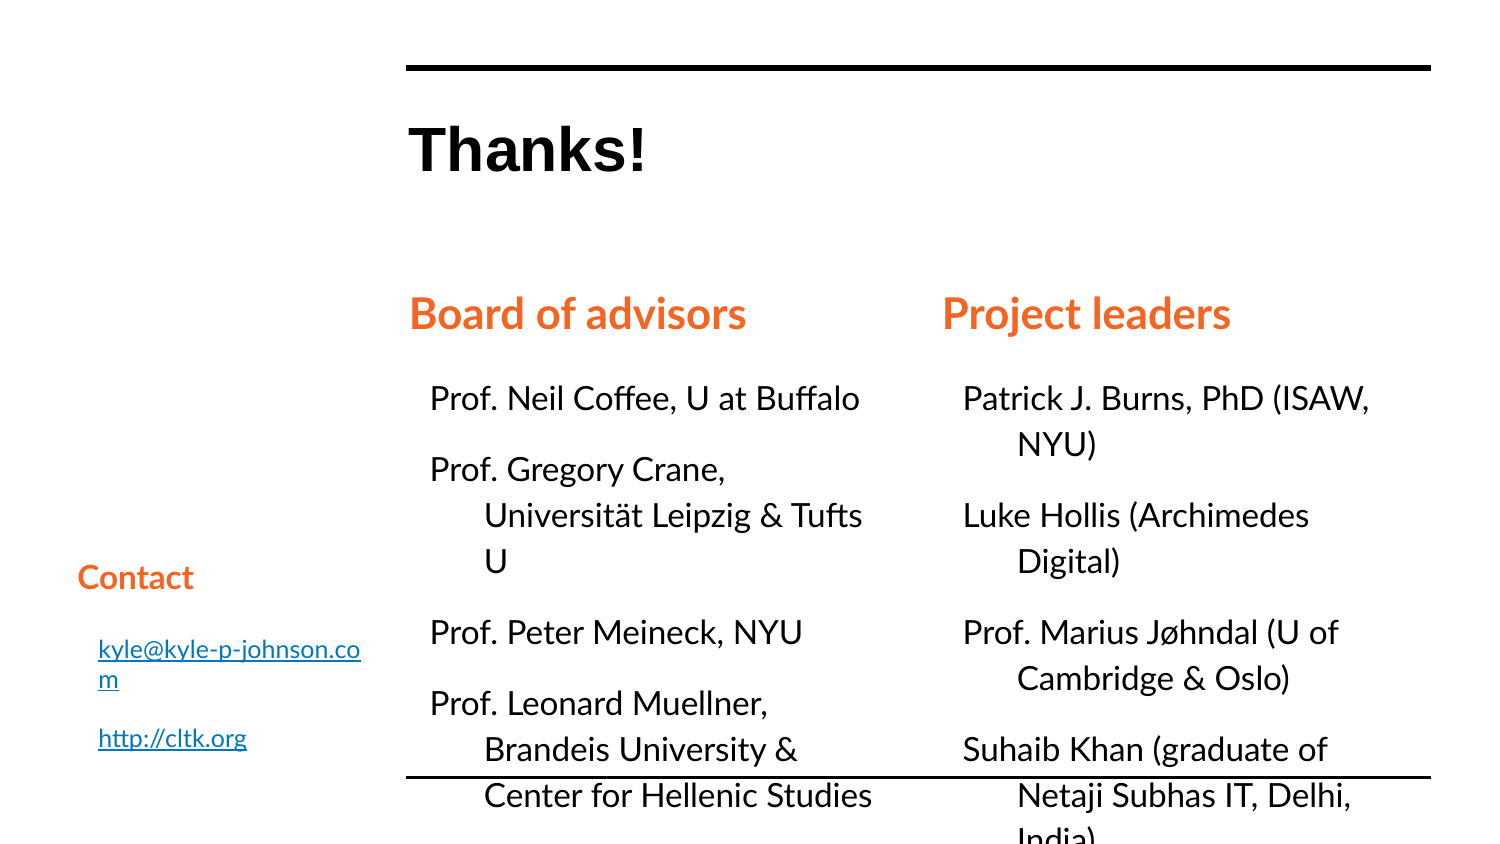

# Thanks!
Board of advisors
Prof. Neil Coffee, U at Buffalo
Prof. Gregory Crane, Universität Leipzig & Tufts U
Prof. Peter Meineck, NYU
Prof. Leonard Muellner, Brandeis University & Center for Hellenic Studies
Project leaders
Patrick J. Burns, PhD (ISAW, NYU)
Luke Hollis (Archimedes Digital)
Prof. Marius Jøhndal (U of Cambridge & Oslo)
Suhaib Khan (graduate of Netaji Subhas IT, Delhi, India)
Contact
kyle@kyle-p-johnson.com
http://cltk.org